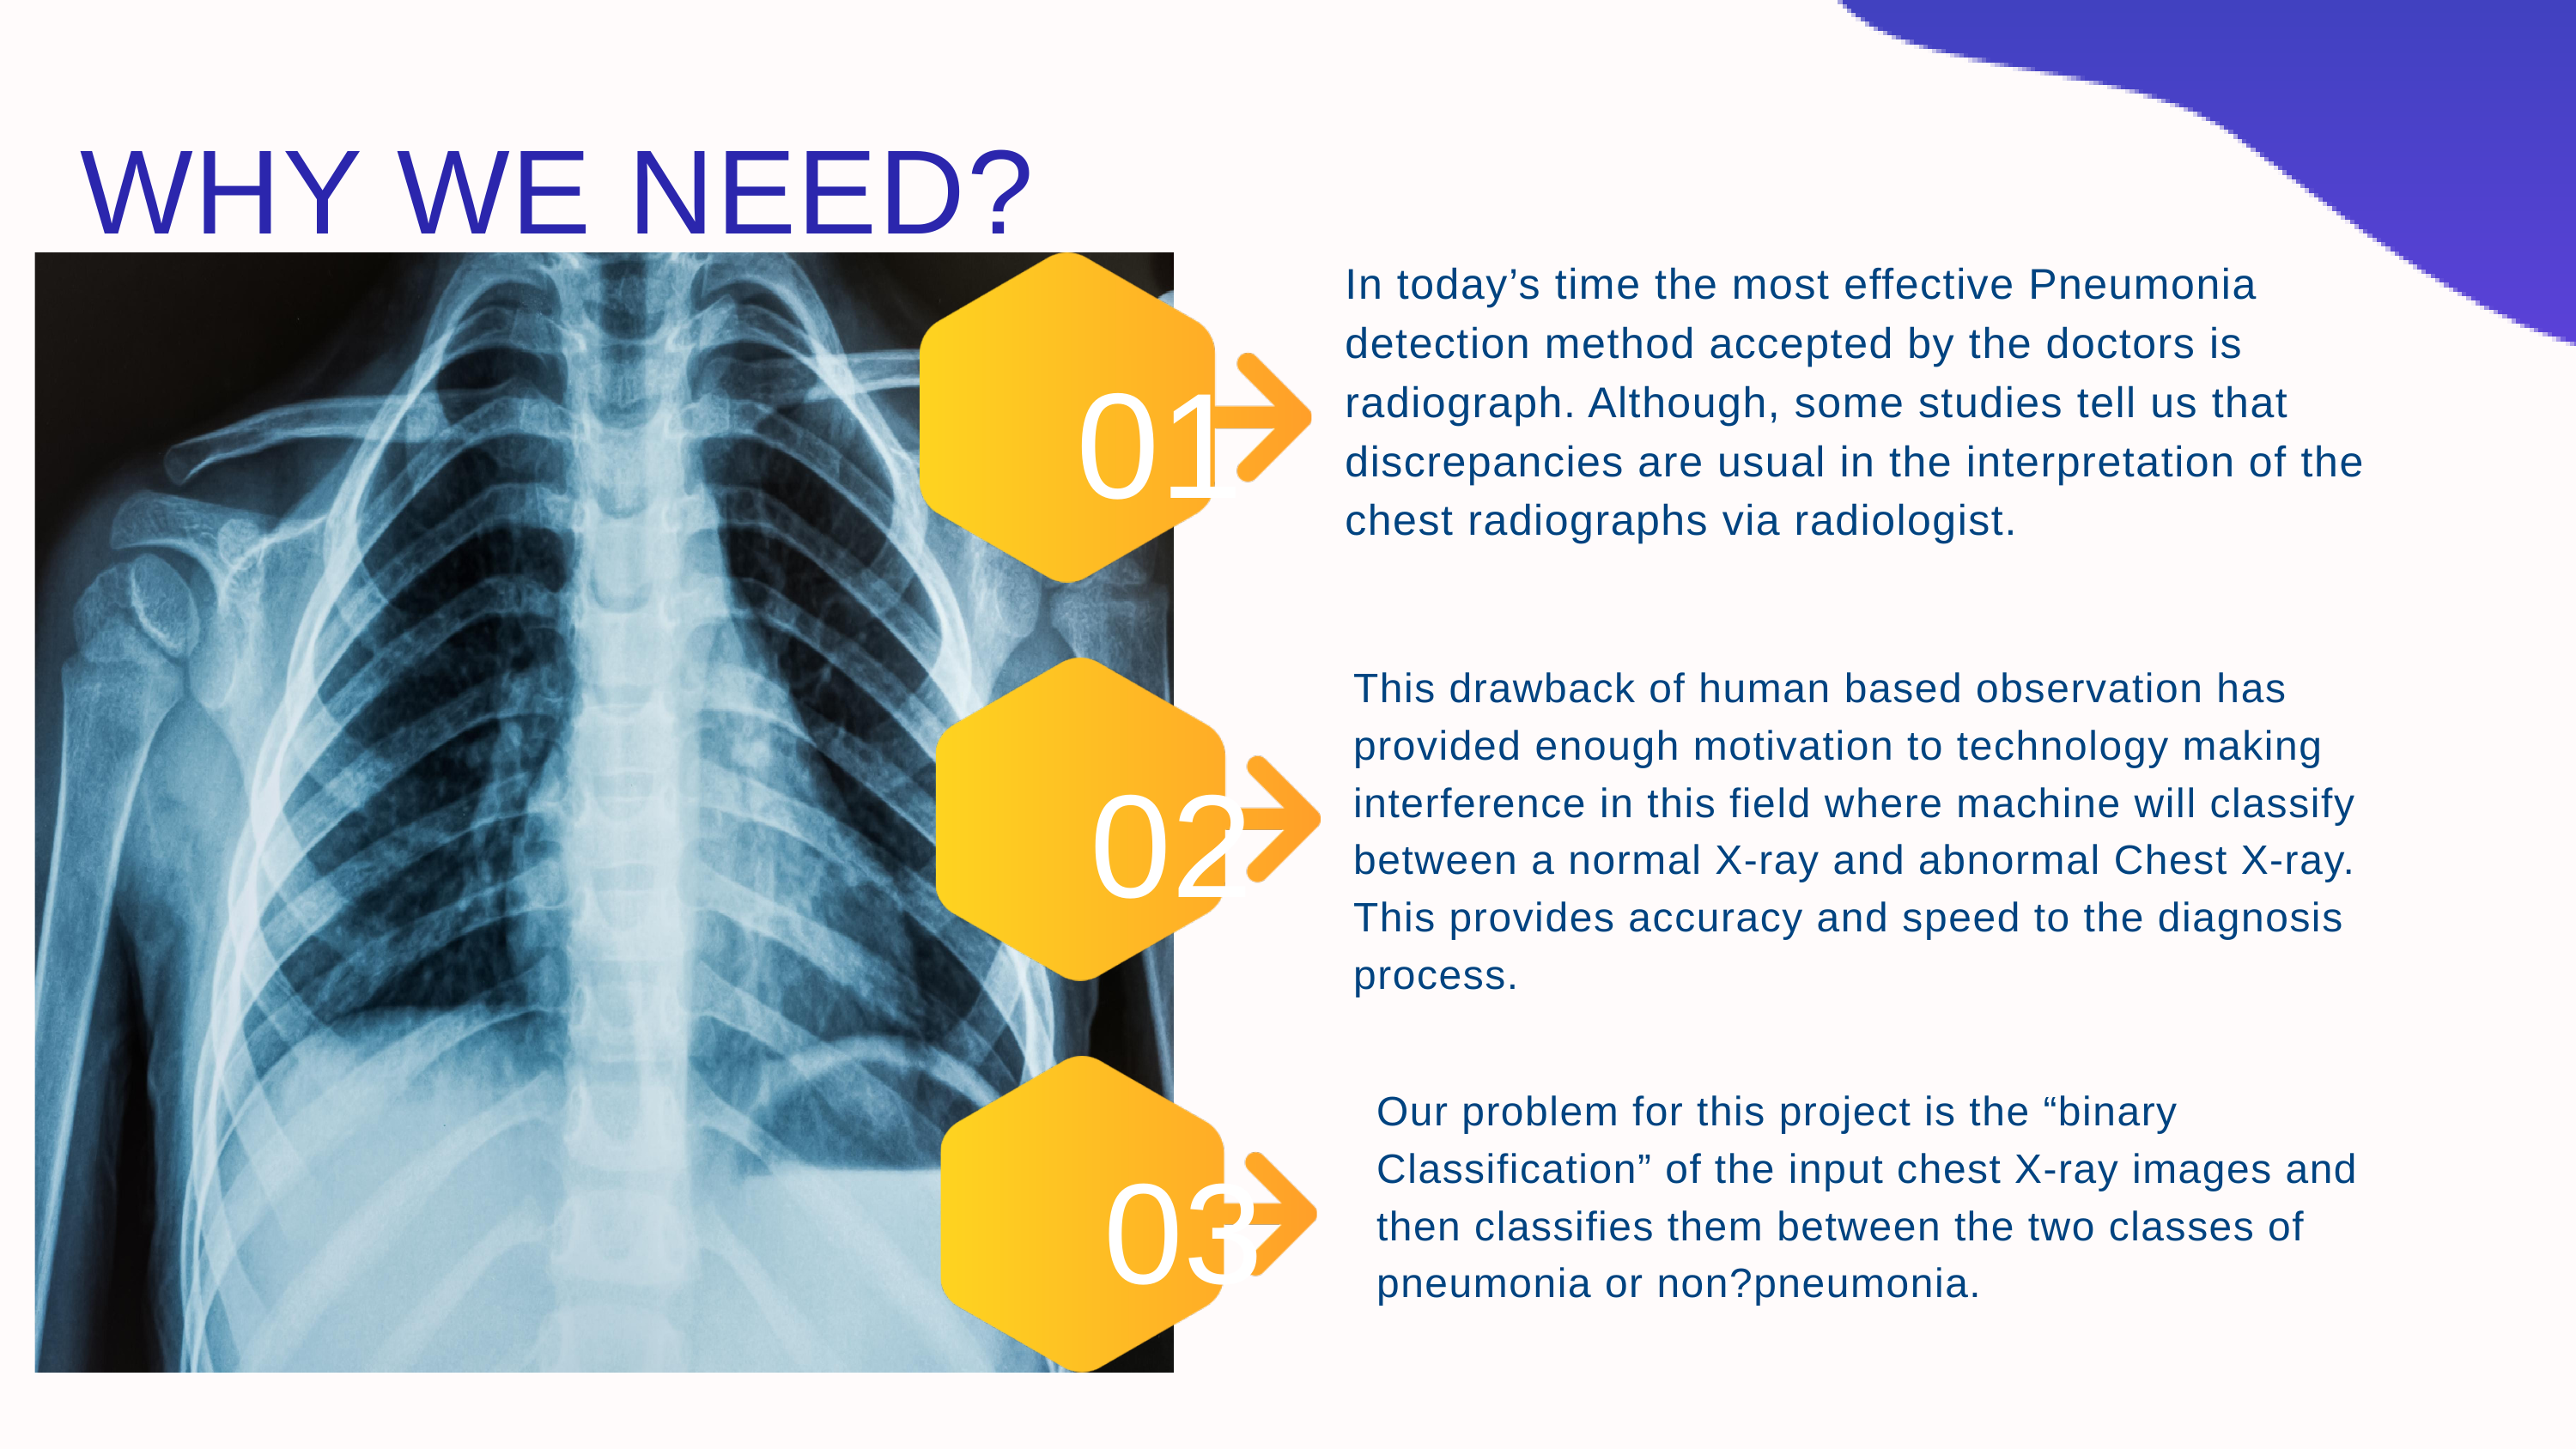

WHY WE NEED?
In today’s time the most effective Pneumonia detection method accepted by the doctors is radiograph. Although, some studies tell us that discrepancies are usual in the interpretation of the chest radiographs via radiologist.

01

This drawback of human based observation has provided enough motivation to technology making interference in this field where machine will classify between a normal X-ray and abnormal Chest X-ray. This provides accuracy and speed to the diagnosis process.

02

Our problem for this project is the “binary Classification” of the input chest X-ray images and then classifies them between the two classes of pneumonia or non?pneumonia.
03